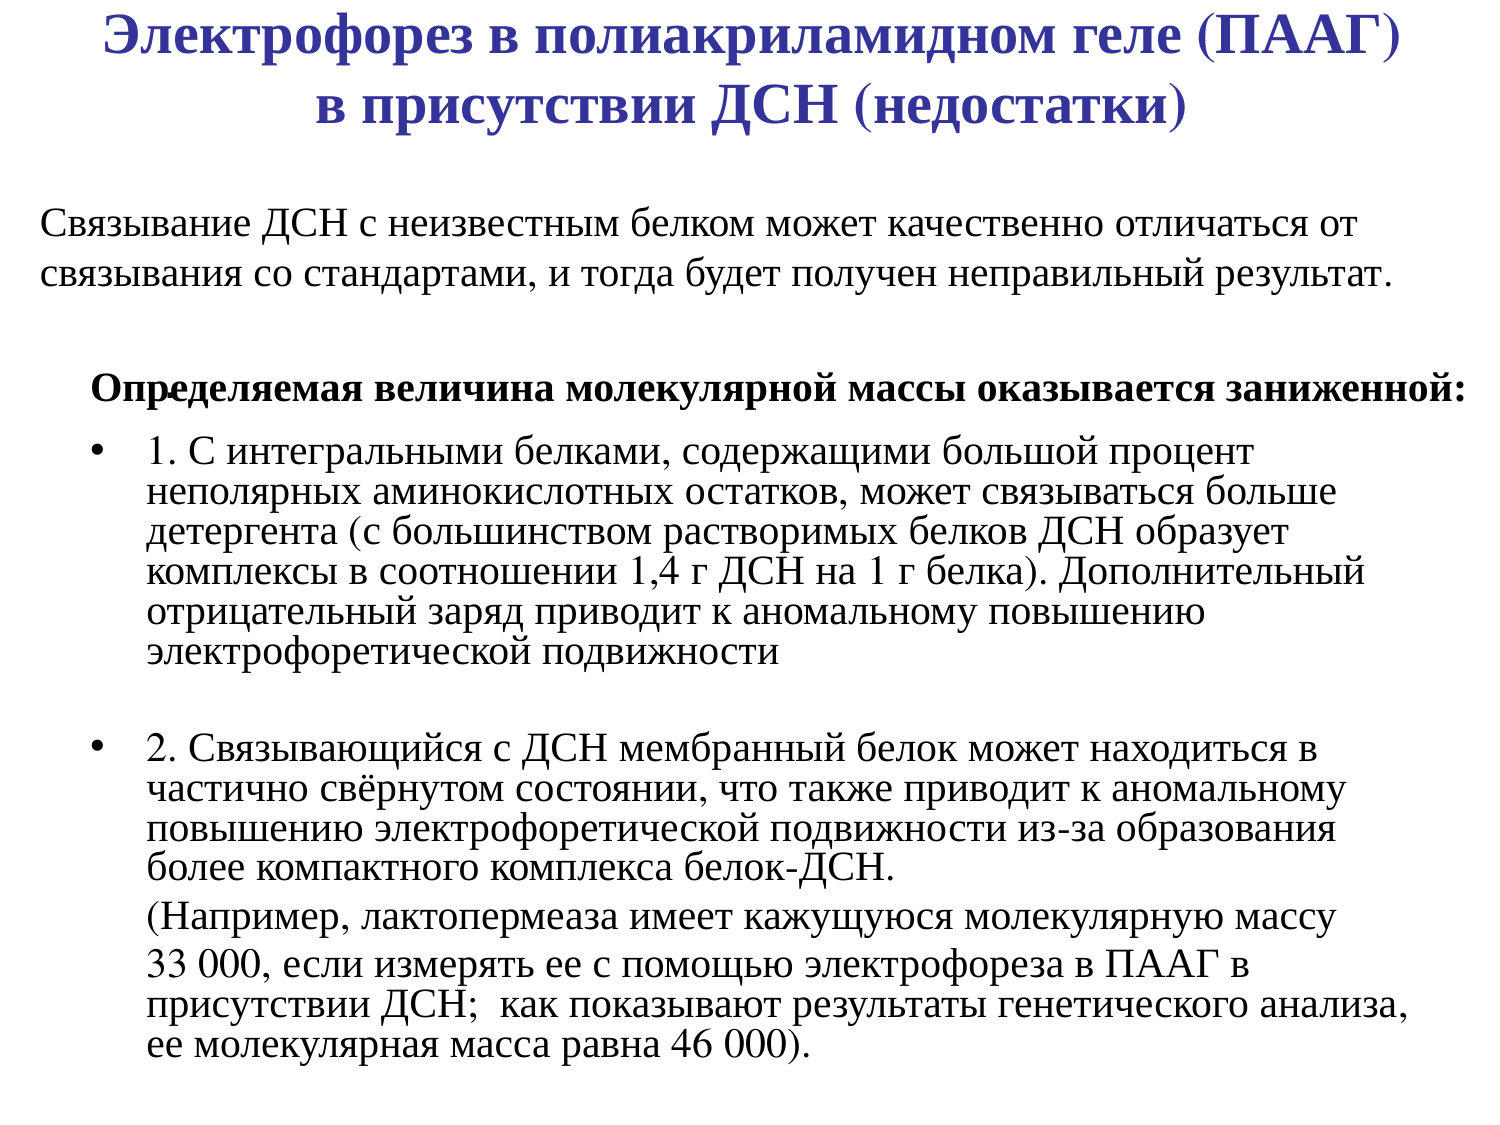

# Электрофорез в полиакриламидном геле (ПААГ) в присутствии ДСН (недостатки)
Связывание ДСН с неизвестным белком может качественно отличаться от связывания со стандартами, и тогда будет получен неправильный результат.
Определяемая величина молекулярной массы оказывается заниженной:
.
1. С интегральными белками, содержащими большой процент неполярных аминокислотных остатков, может связываться больше детергента (с большинством растворимых белков ДСН образует комплексы в соотношении 1,4 г ДСН на 1 г белка). Дополнительный отрицательный заряд приводит к аномальному повышению электрофоретической подвижности

2. Связывающийся с ДСН мембранный белок может находиться в частично свёрнутом состоянии, что также приводит к аномальному повышению электрофоретической подвижности из-за образования более компактного комплекса белок-ДСН.
	(Например, лактопермеаза имеет кажущуюся молекулярную массу
	33 000, если измерять ее с помощью электрофореза в ПААГ в присутствии ДСН;  как показывают результаты генетического анализа, ее молекулярная масса равна 46 000).